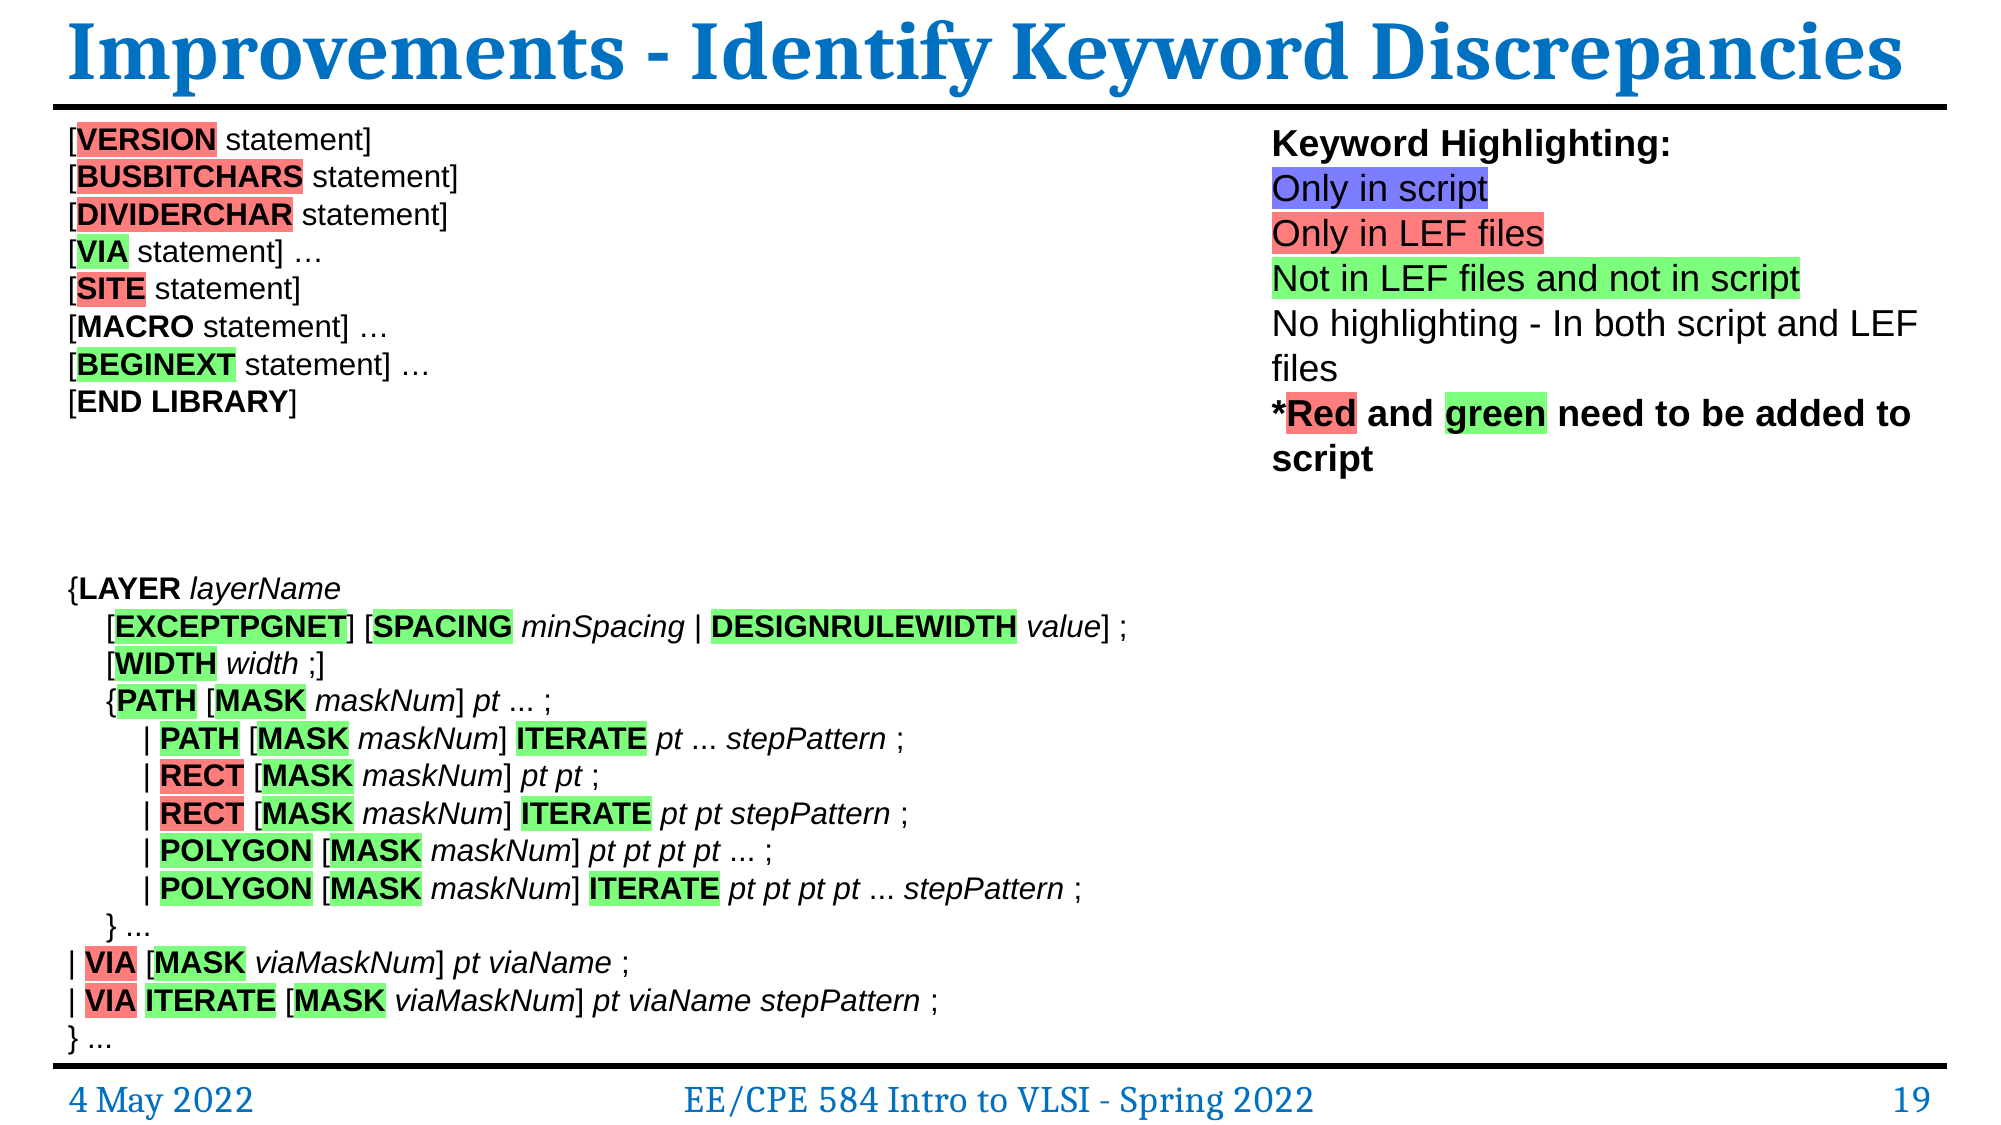

Improvements - Identify Keyword Discrepancies
Keyword Highlighting:
Only in script
Only in LEF files
Not in LEF files and not in script
No highlighting - In both script and LEF files
*Red and green need to be added to script
[VERSION statement]
[BUSBITCHARS statement]
[DIVIDERCHAR statement]
[VIA statement] …
[SITE statement]
[MACRO statement] …
[BEGINEXT statement] …
[END LIBRARY]

{LAYER layerName
[EXCEPTPGNET] [SPACING minSpacing | DESIGNRULEWIDTH value] ;
[WIDTH width ;]
{PATH [MASK maskNum] pt ... ;
| PATH [MASK maskNum] ITERATE pt ... stepPattern ;
| RECT [MASK maskNum] pt pt ;
| RECT [MASK maskNum] ITERATE pt pt stepPattern ;
| POLYGON [MASK maskNum] pt pt pt pt ... ;
| POLYGON [MASK maskNum] ITERATE pt pt pt pt ... stepPattern ;
} ...
| VIA [MASK viaMaskNum] pt viaName ;
| VIA ITERATE [MASK viaMaskNum] pt viaName stepPattern ;
} ...